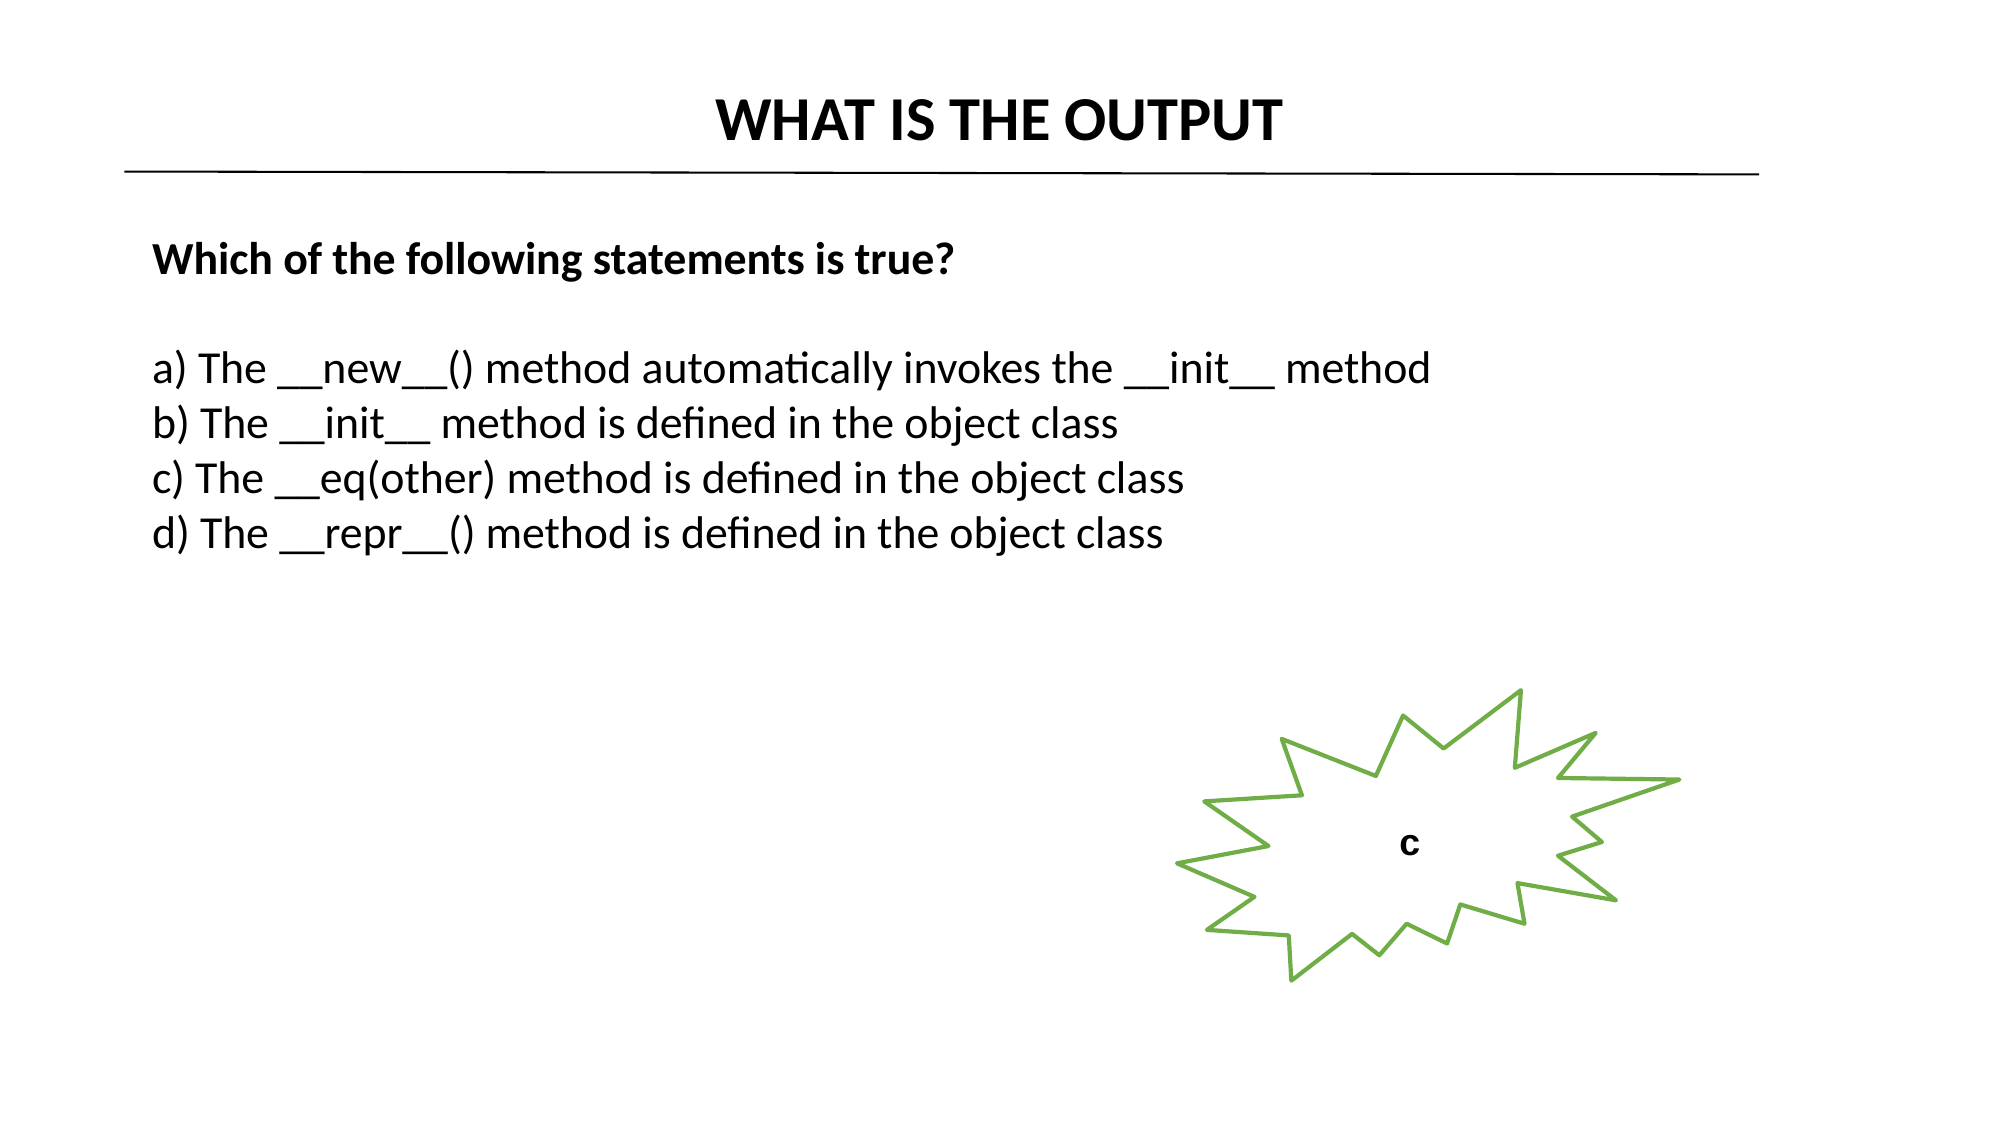

WHAT IS THE OUTPUT
Which of the following statements is true?
a) The __new__() method automatically invokes the __init__ method
b) The __init__ method is defined in the object class
c) The __eq(other) method is defined in the object class
d) The __repr__() method is defined in the object class
c